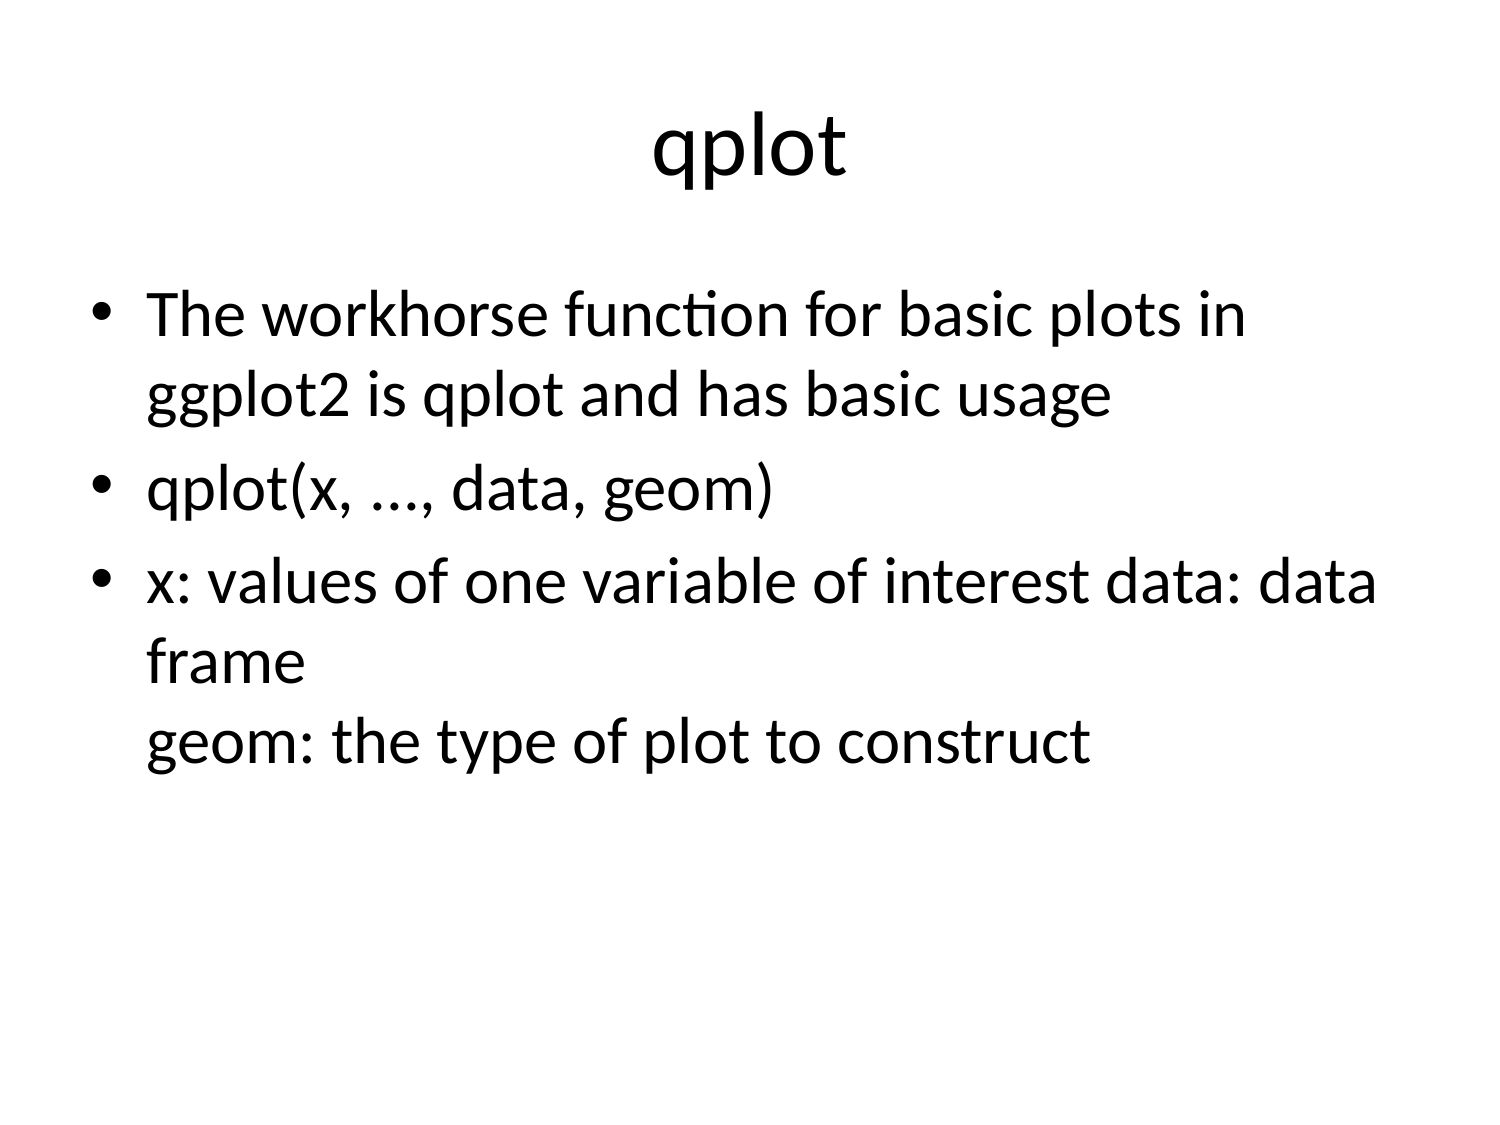

# qplot
The workhorse function for basic plots in ggplot2 is qplot and has basic usage
qplot(x, ..., data, geom)
x: values of one variable of interest data: data frame
geom: the type of plot to construct